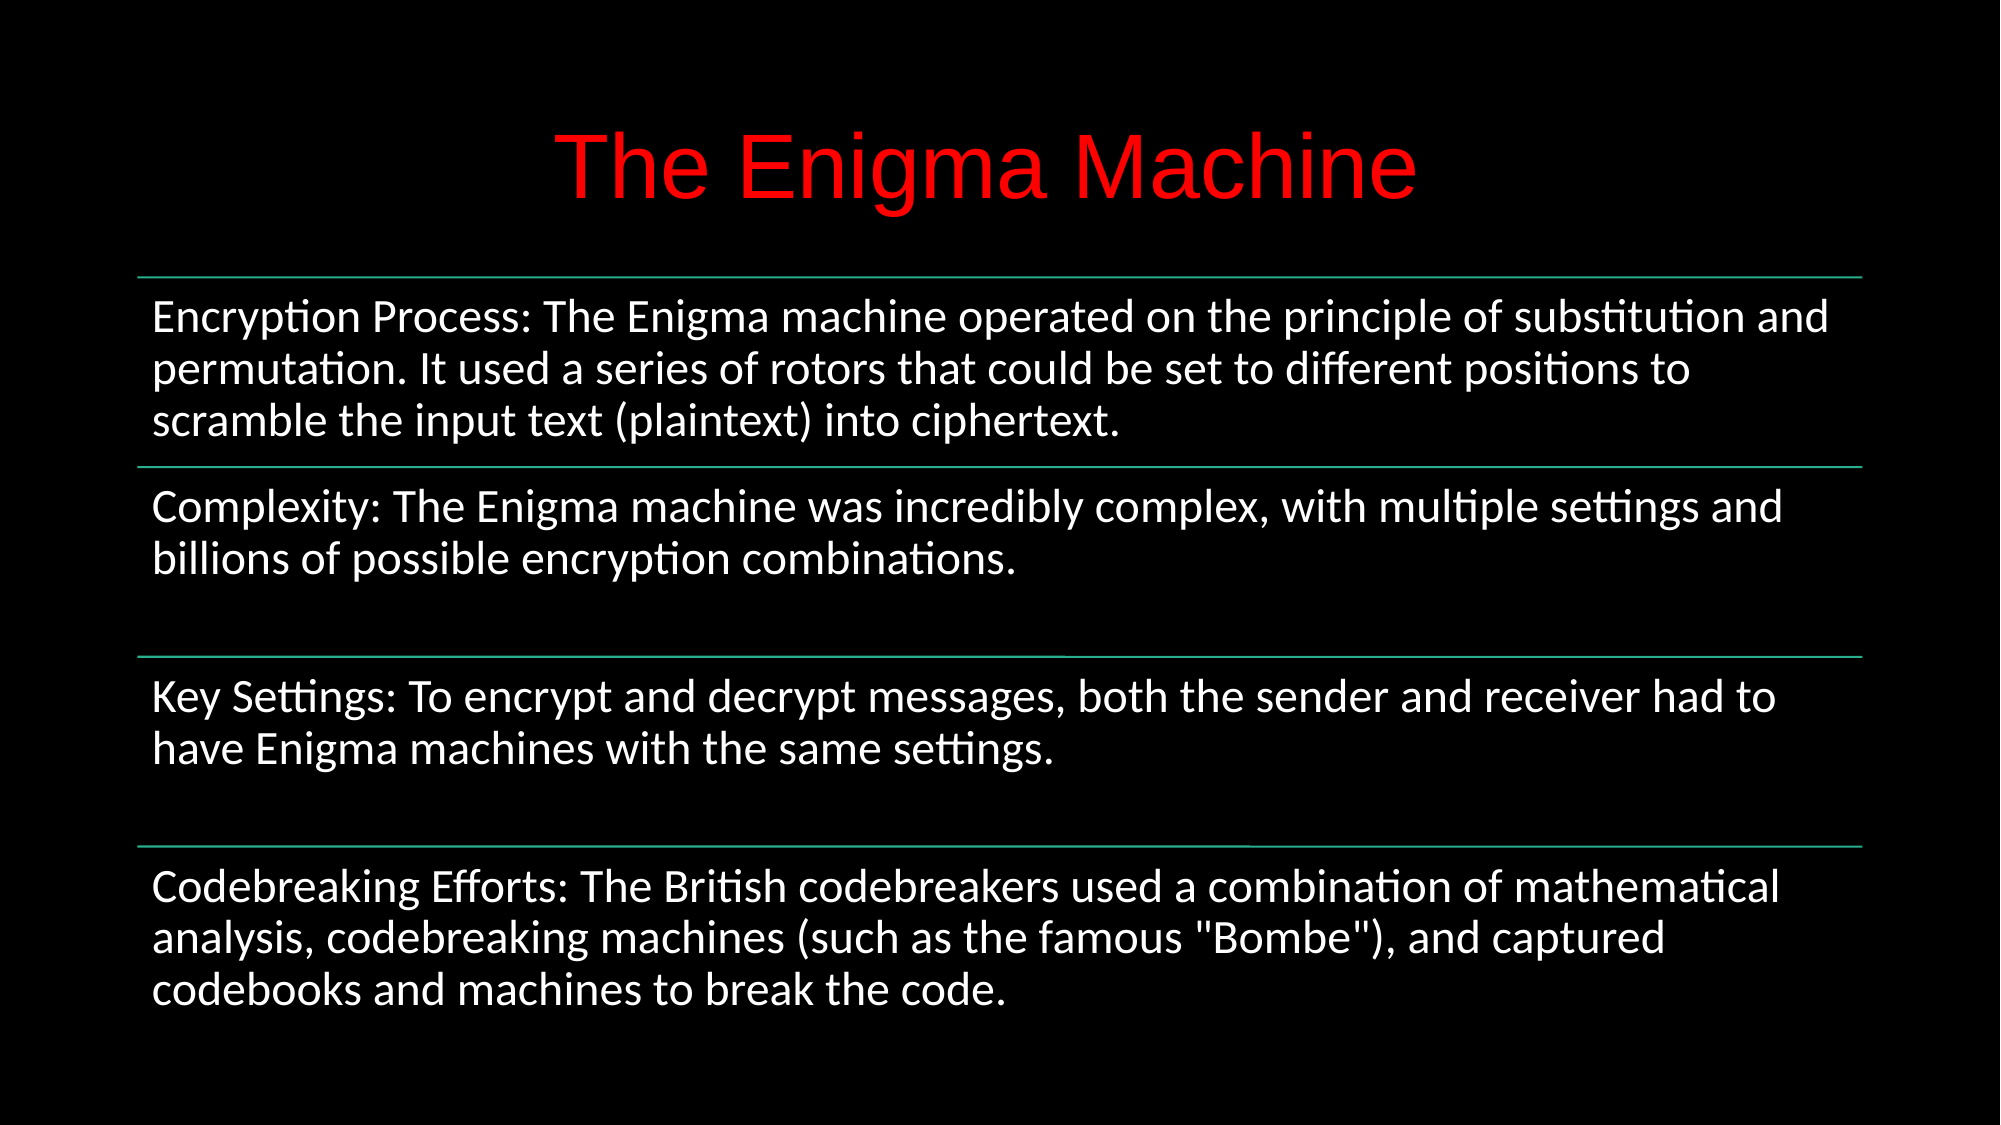

# The Enigma Machine
Encryption Process: The Enigma machine operated on the principle of substitution and permutation. It used a series of rotors that could be set to different positions to scramble the input text (plaintext) into ciphertext.
Complexity: The Enigma machine was incredibly complex, with multiple settings and billions of possible encryption combinations.
Key Settings: To encrypt and decrypt messages, both the sender and receiver had to have Enigma machines with the same settings.
Codebreaking Efforts: The British codebreakers used a combination of mathematical analysis, codebreaking machines (such as the famous "Bombe"), and captured codebooks and machines to break the code.